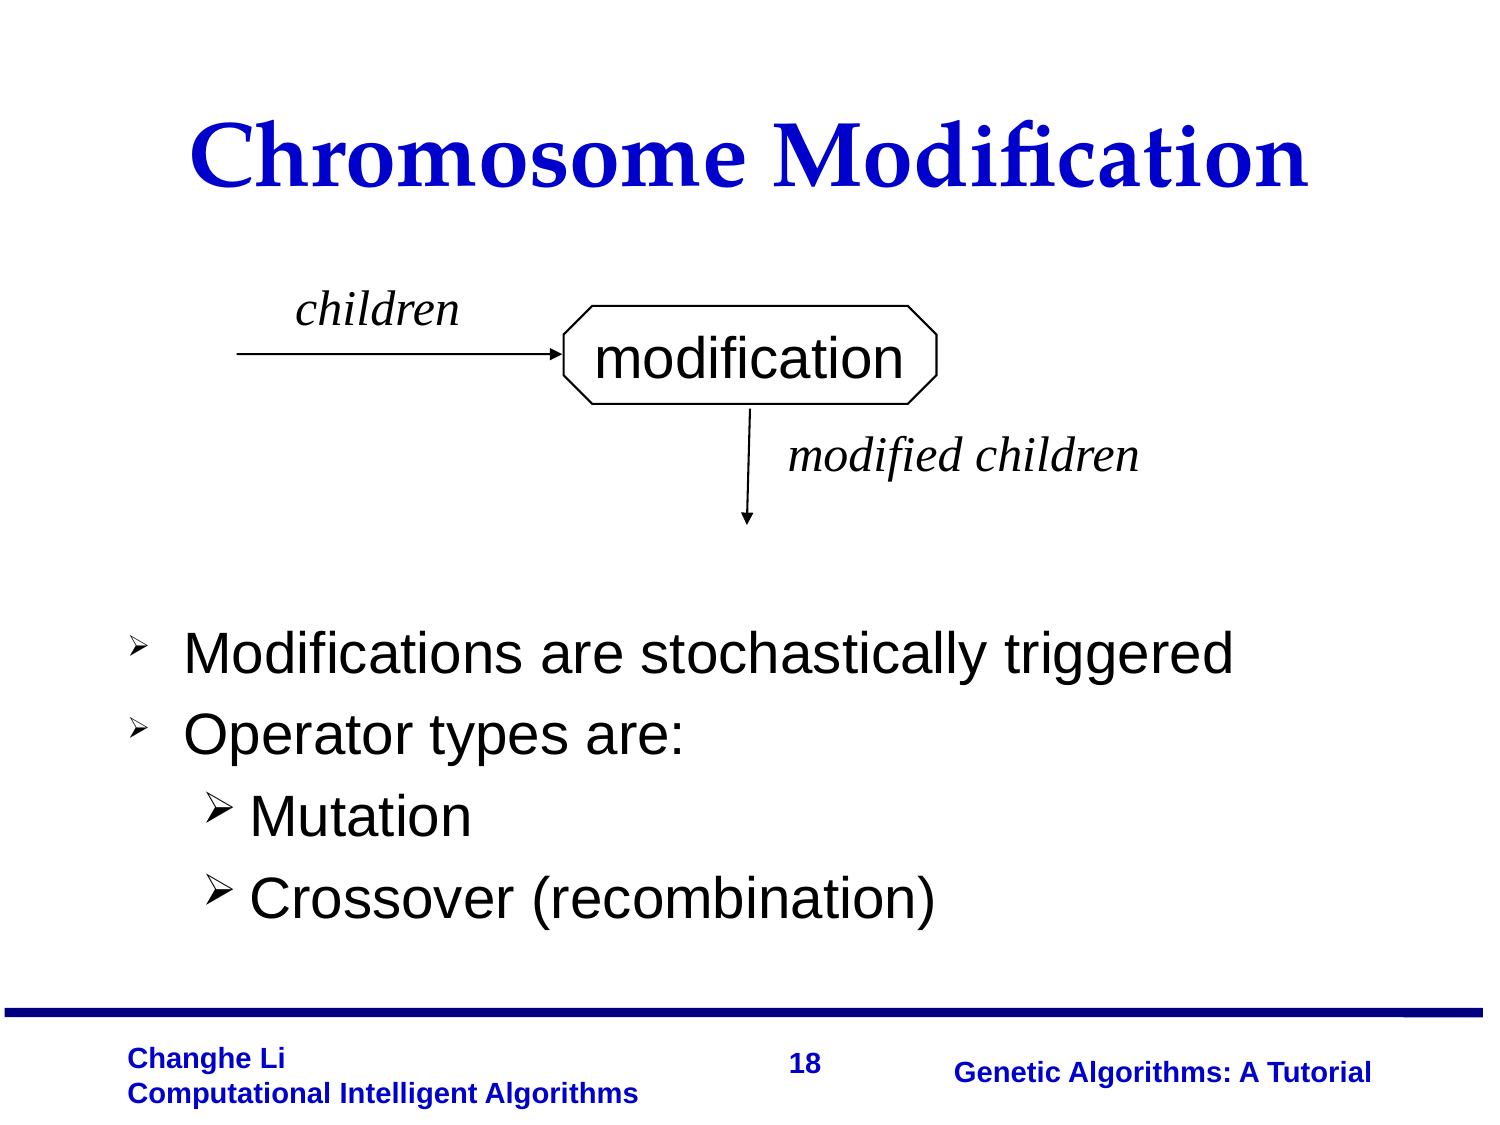

# Chromosome Modification

Modifications are stochastically triggered
Operator types are:
Mutation
Crossover (recombination)
children
modification

modified children